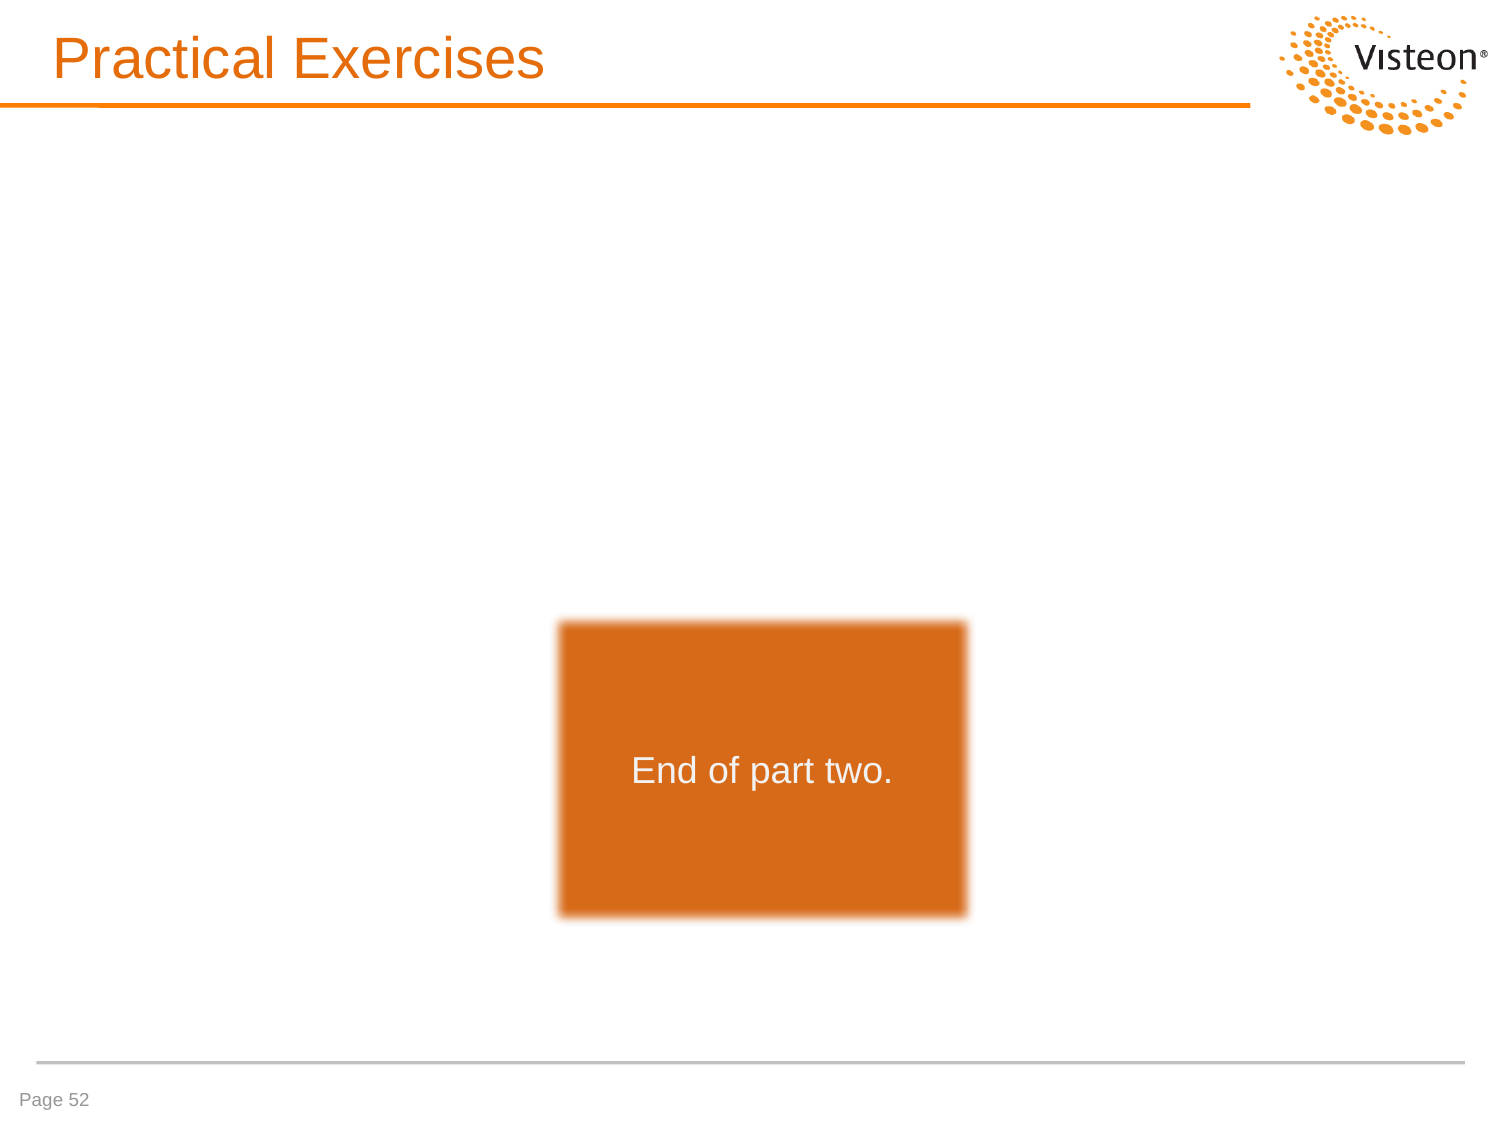

# Practical Exercises
End of part two.
Page 52